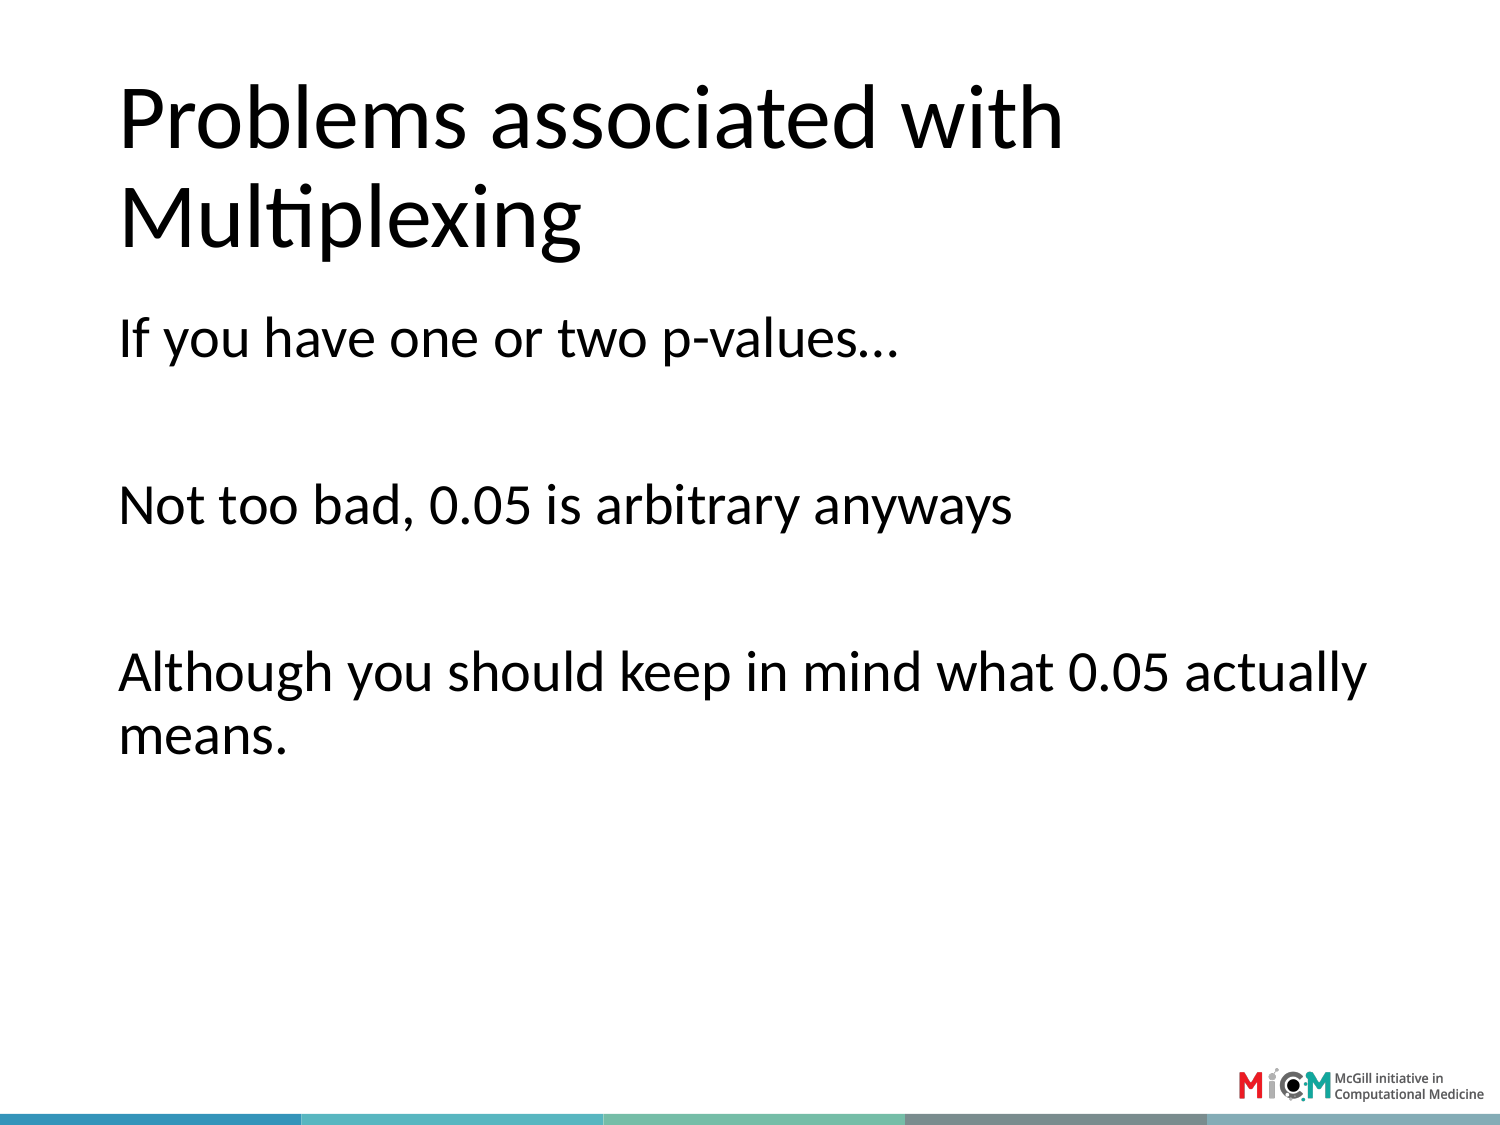

# Problems associated with Multiplexing
If you have one or two p-values…

Not too bad, 0.05 is arbitrary anyways

Although you should keep in mind what 0.05 actually means.